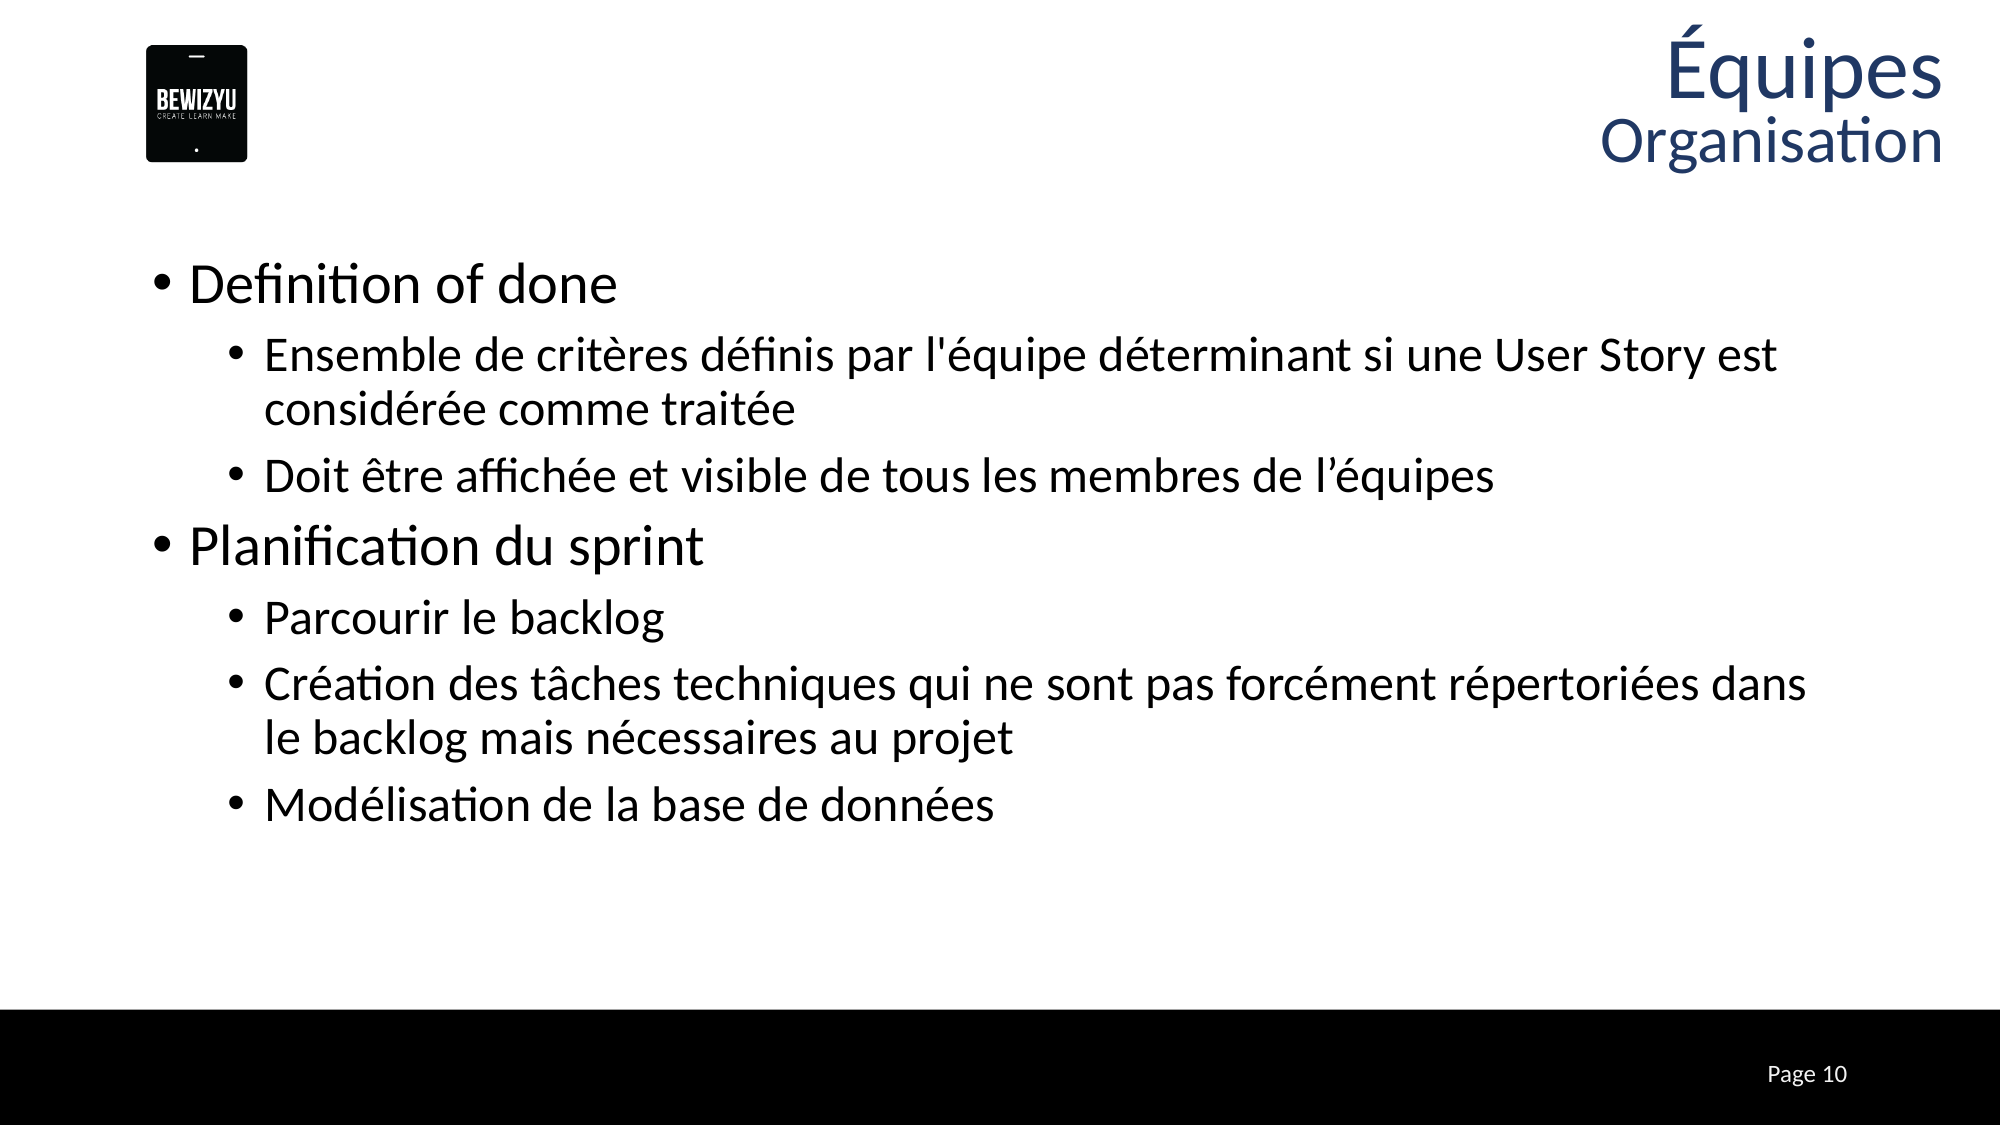

# Équipes
Organisation
Definition of done
Ensemble de critères définis par l'équipe déterminant si une User Story est considérée comme traitée
Doit être affichée et visible de tous les membres de l’équipes
Planification du sprint
Parcourir le backlog
Création des tâches techniques qui ne sont pas forcément répertoriées dans le backlog mais nécessaires au projet
Modélisation de la base de données
10